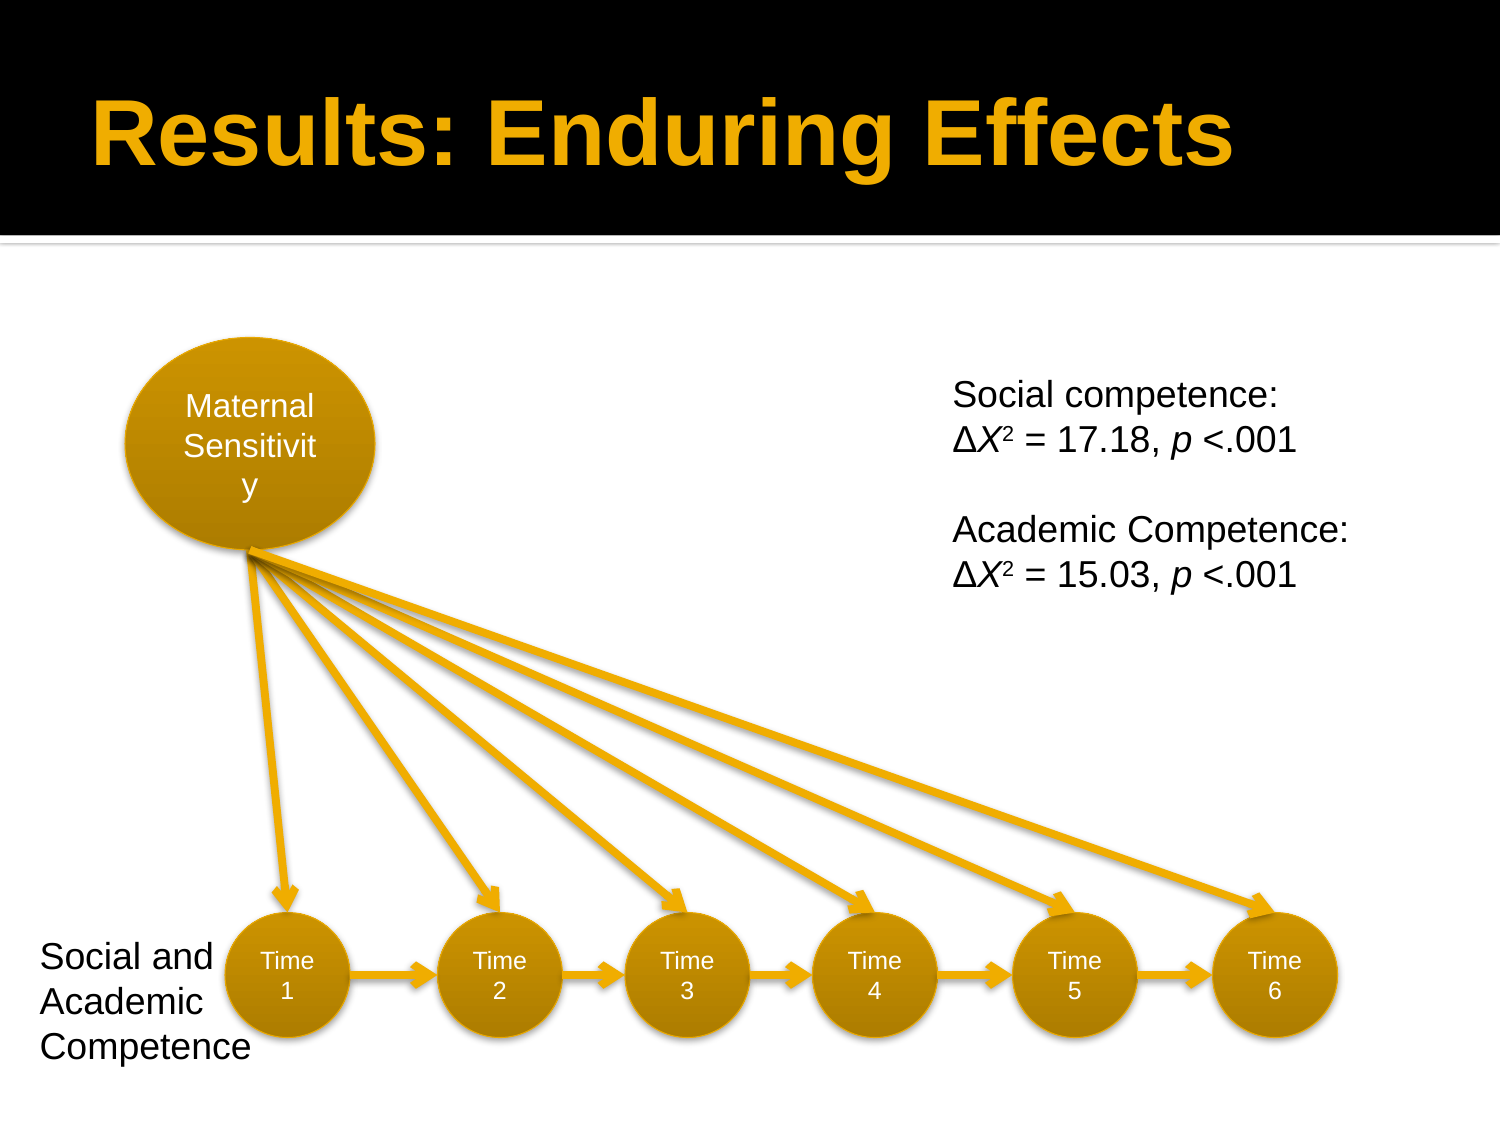

# Results: Enduring Effects
Maternal Sensitivity
Social competence:
ΔΧ2 = 17.18, p <.001

Academic Competence:
ΔΧ2 = 15.03, p <.001

Time 1
Time 2
Time 3
Time 4
Time 5
Time 6
Social and Academic Competence